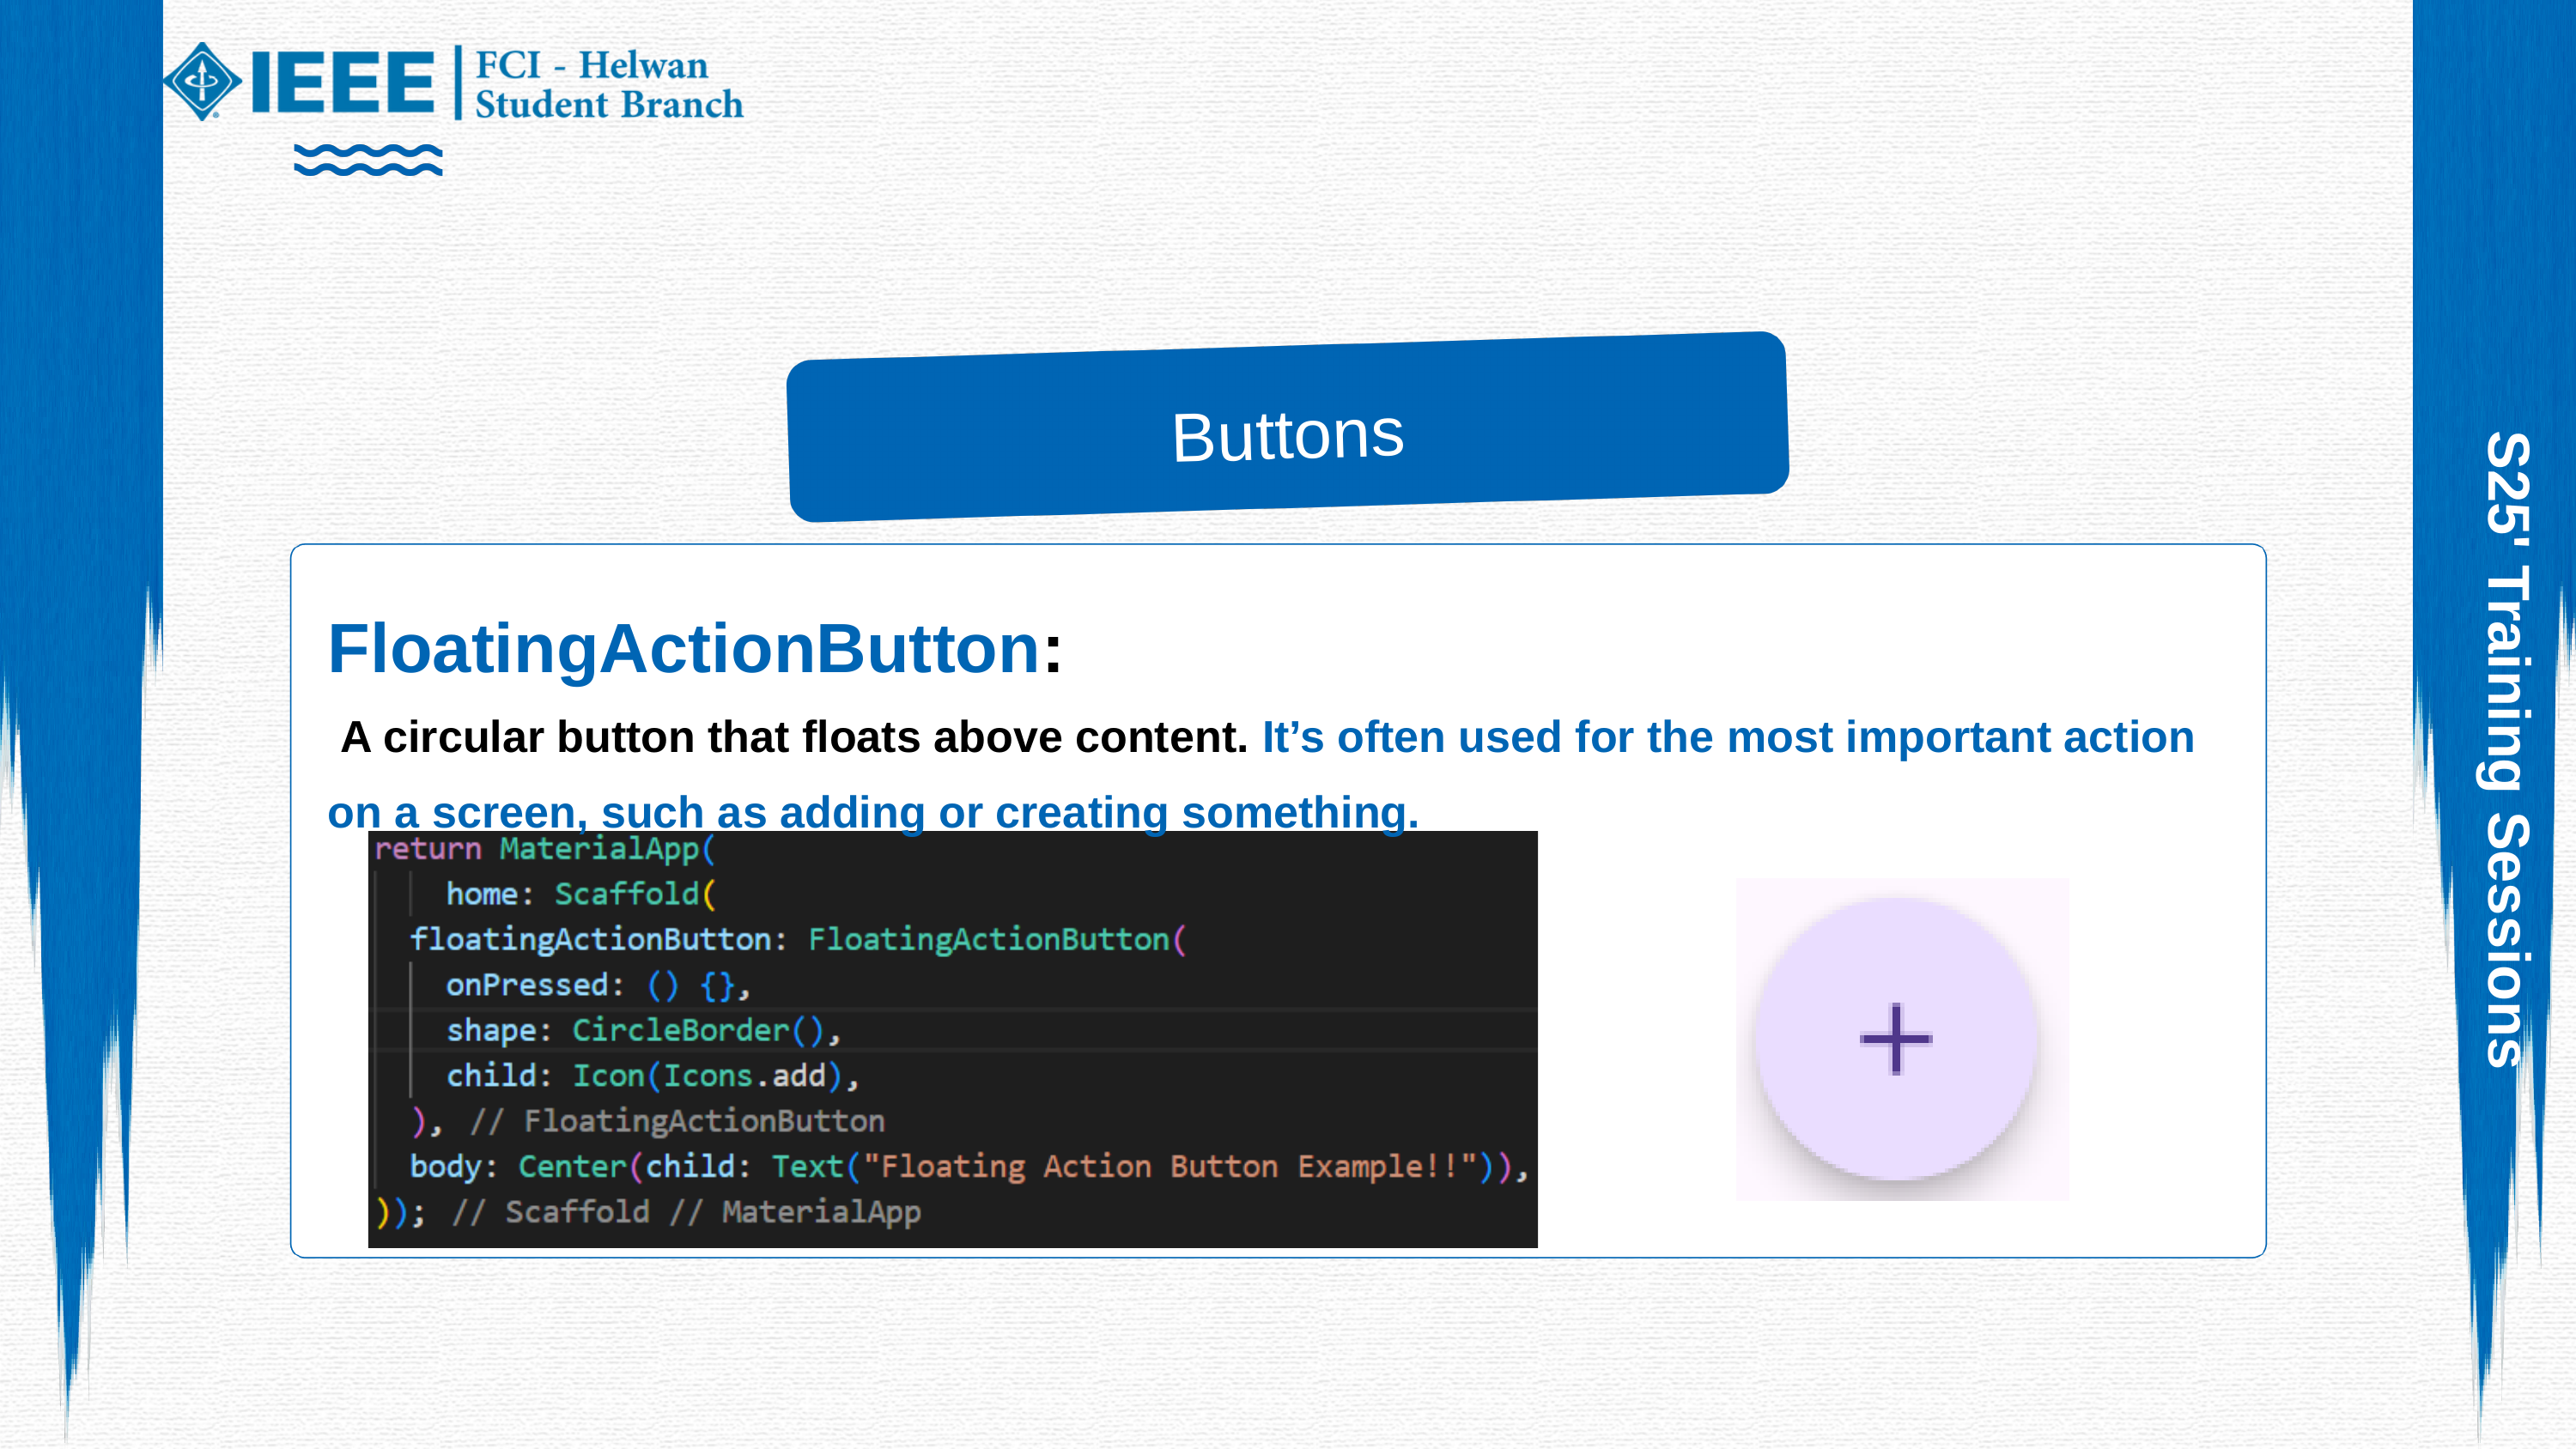

Buttons

FloatingActionButton:
 A circular button that floats above content. It’s often used for the most important action on a screen, such as adding or creating something.

S25' Training Sessions